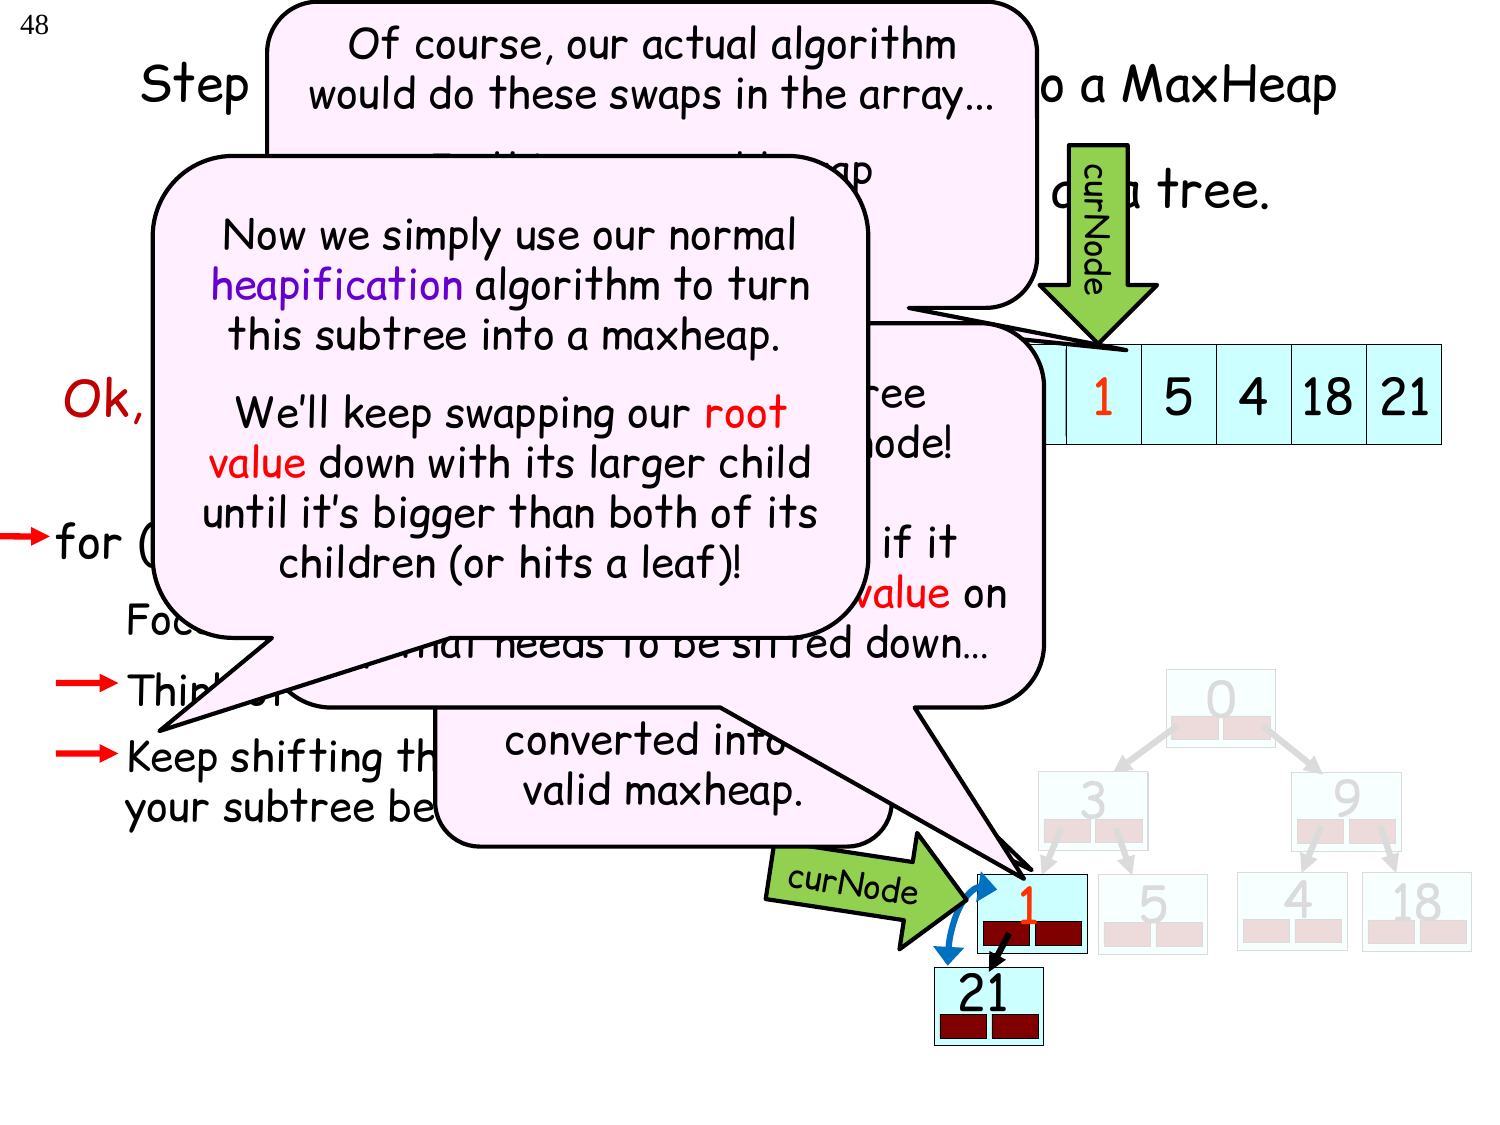

# Step #1: Convert Your Input Array into a MaxHeap
48
Of course, our actual algorithm would do these swaps in the array...
In this case, we’d swap array[curNode] with array[2*curNode+1]
Let’s start by visualizing our array as a tree.
Now we simply use our normal heapification algorithm to turn this subtree into a maxheap.
We’ll keep swapping our root value down with its larger child until it’s bigger than both of its children (or hits a leaf)!
curNode
Finally – we found a subtree containing more than one node!

Let’s treat this subtree as if it were a maxheap, with a new value on top that needs to be sifted down…
0
3
9

5
4
18

1
21
Ok, now here’s the algorithm:
for (curNode = lastNode thru rootNode):

Focus on the subtree rooted at curNode.
Think of this subtree as a maxheap.
Keep shifting the top value down until
your subtree becomes a valid maxheap.

Once we finish, our subtree has been converted into a valid maxheap.
0

9
3

3

 4
18
5

curNode
1

21